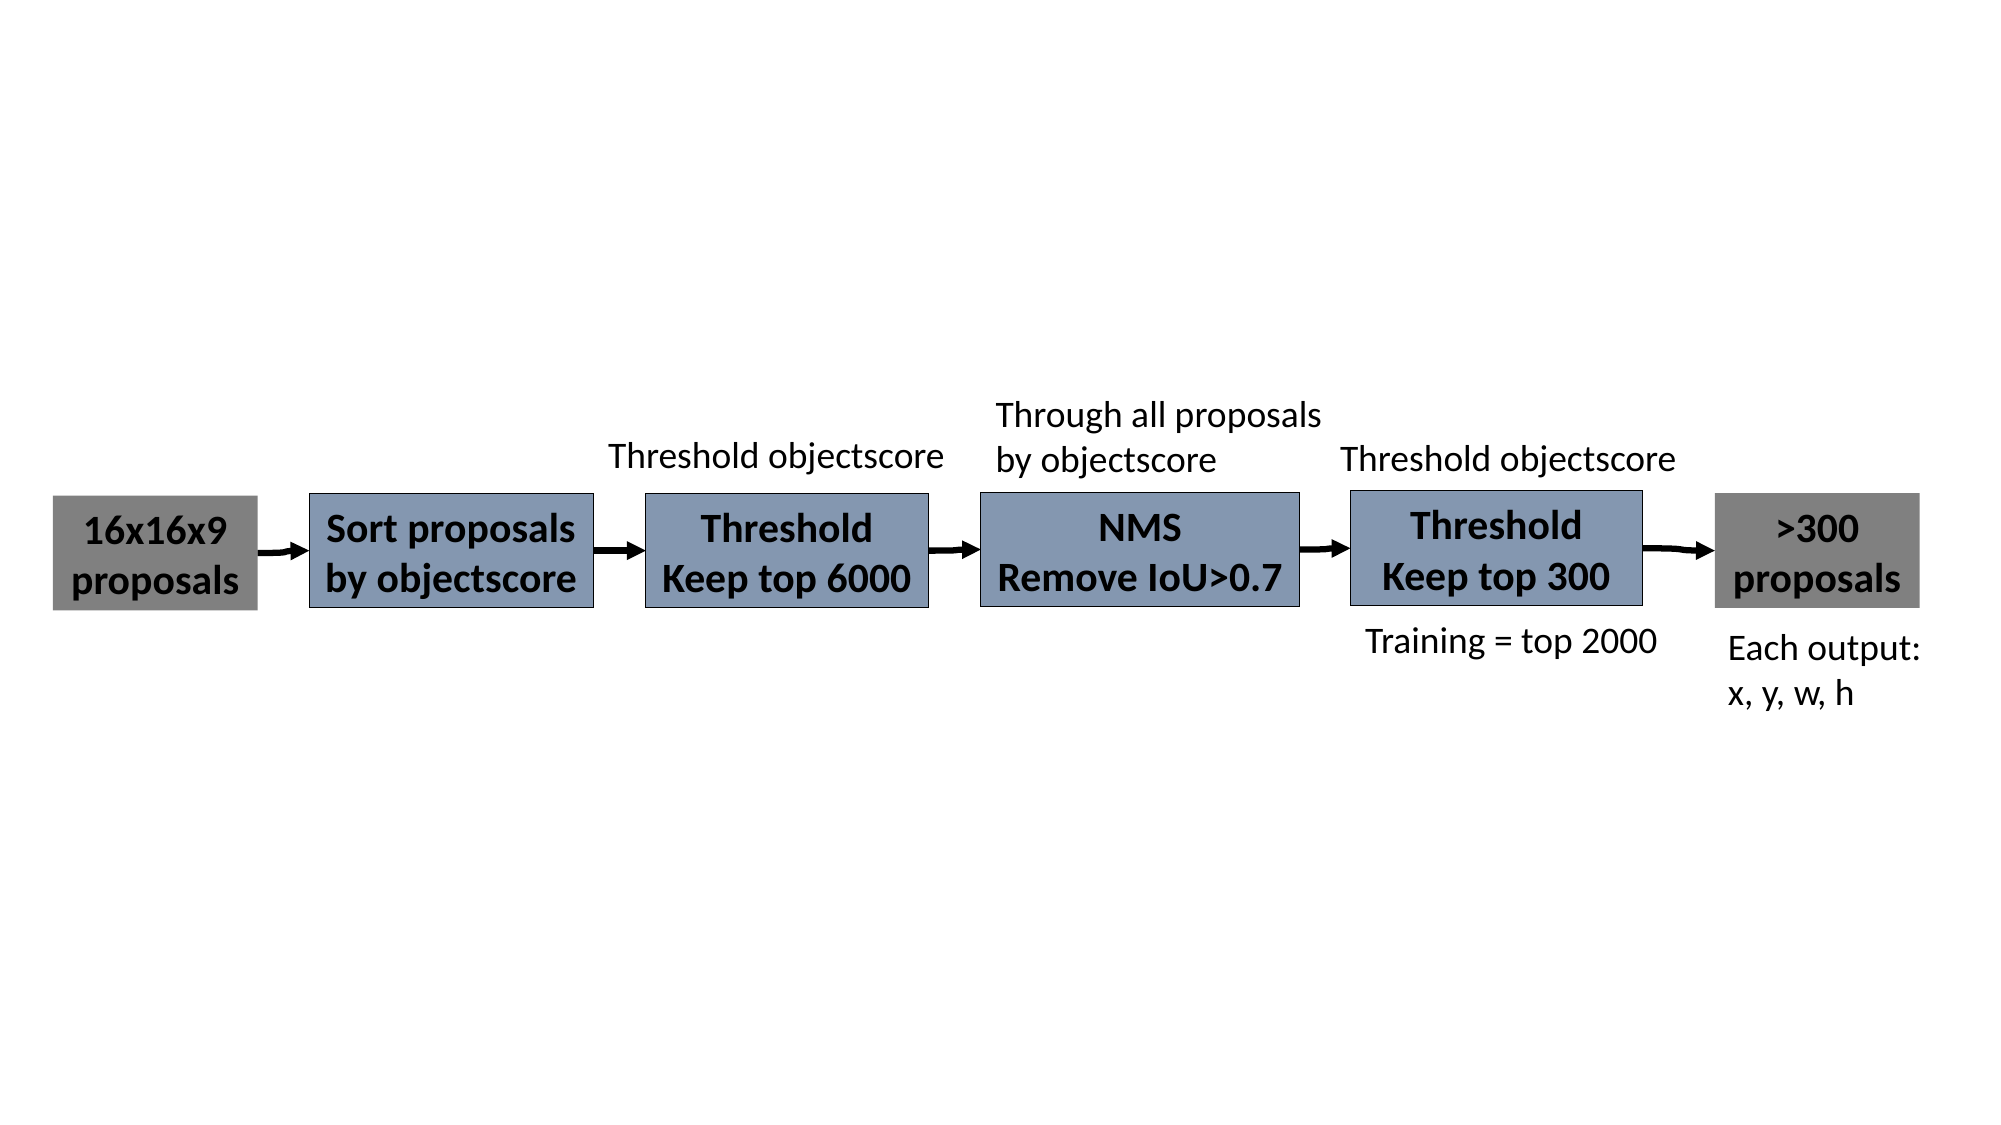

Through all proposals
by objectscore
Threshold objectscore
Threshold objectscore
Threshold
Keep top 300
NMS
Remove IoU>0.7
Sort proposals by objectscore
Threshold
Keep top 6000
>300
proposals
16x16x9
proposals
Training = top 2000
Each output:
x, y, w, h